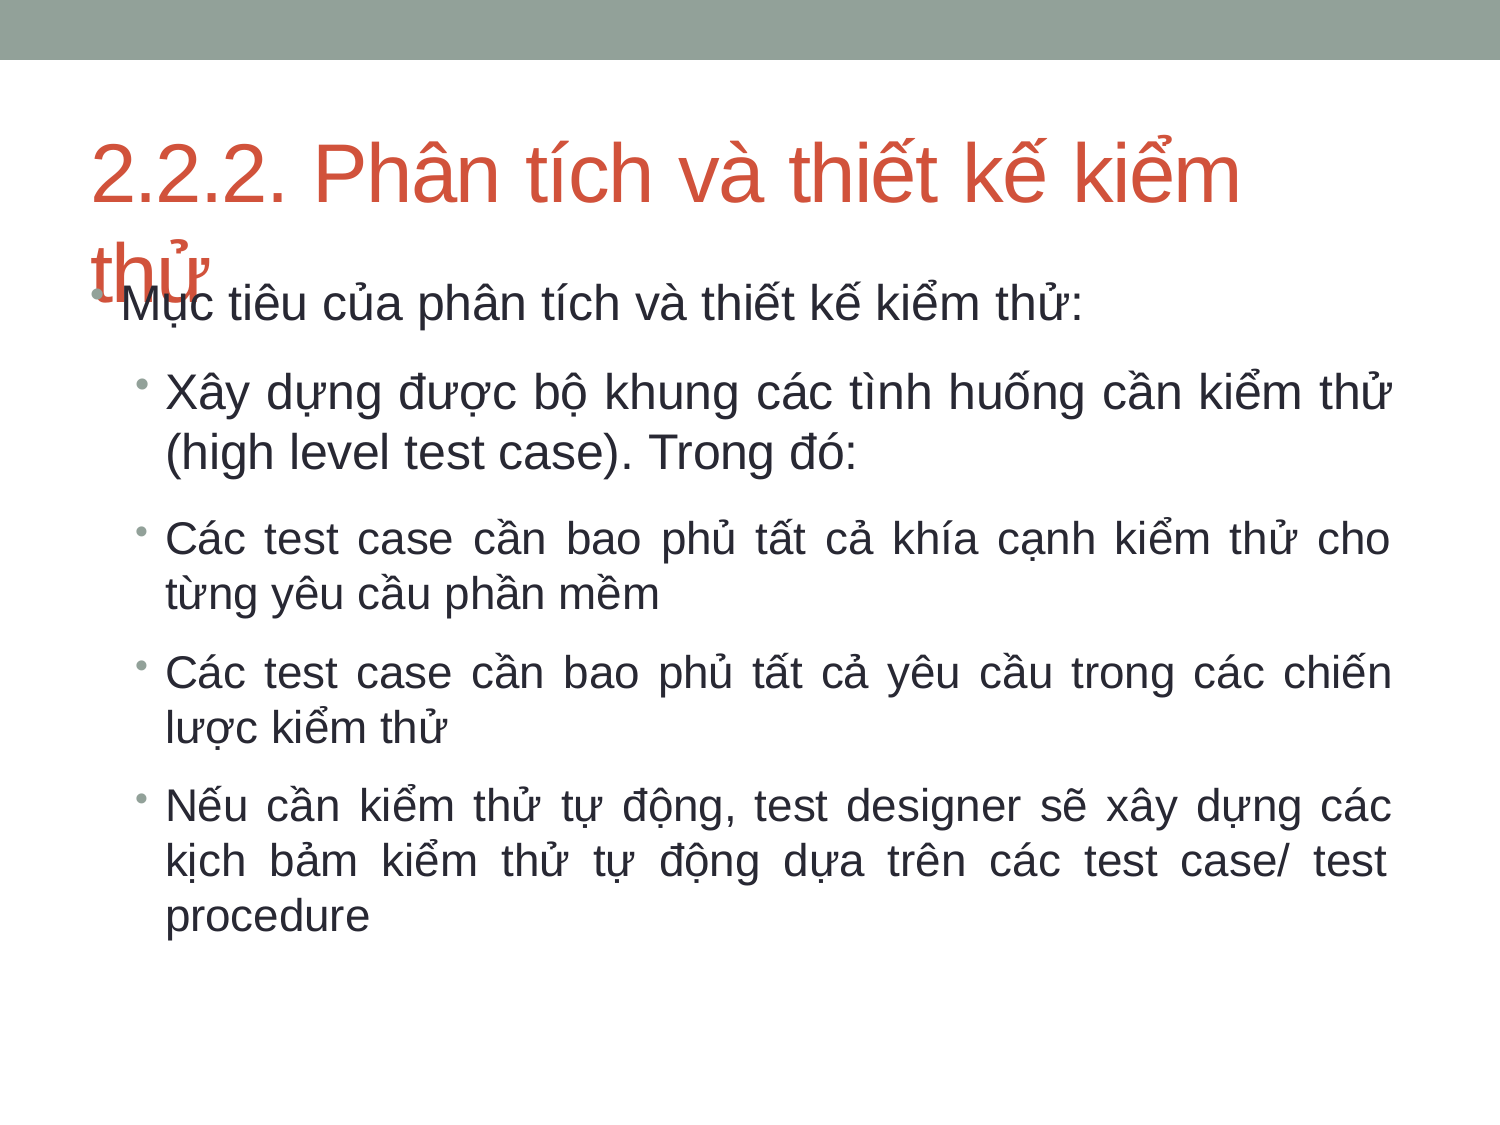

# 2.2.2. Phân tích và thiết kế kiểm thử
Mục tiêu của phân tích và thiết kế kiểm thử:
Xây dựng được bộ khung các tình huống cần kiểm thử  (high level test case). Trong đó:
Các test case cần bao phủ tất cả khía cạnh kiểm thử cho  từng yêu cầu phần mềm
Các test case cần bao phủ tất cả yêu cầu trong các chiến  lược kiểm thử
Nếu cần kiểm thử tự động, test designer sẽ xây dựng các  kịch bảm kiểm thử tự động dựa trên các test case/ test  procedure